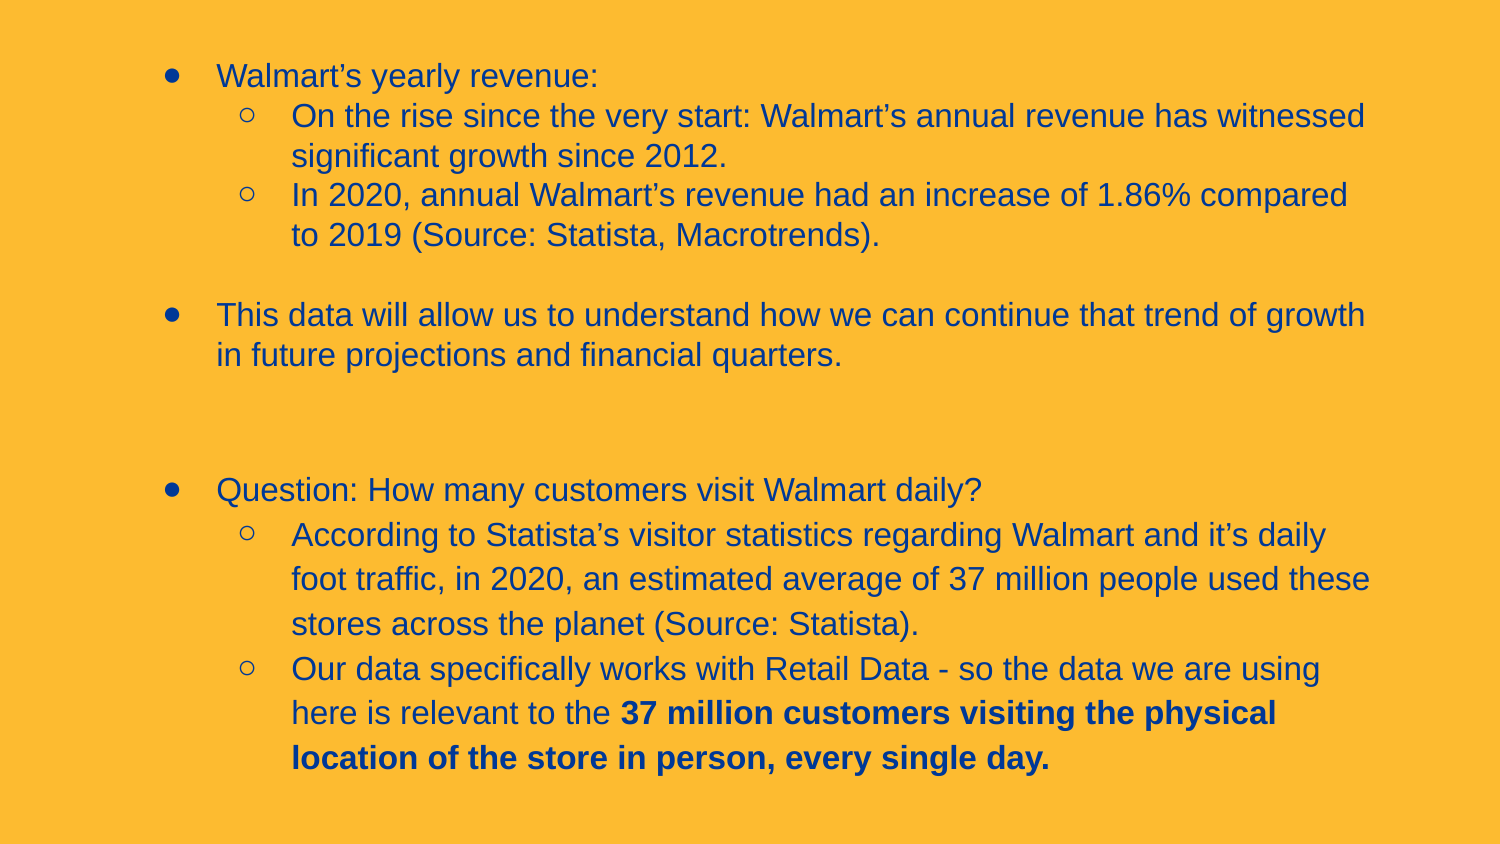

Walmart’s yearly revenue:
On the rise since the very start: Walmart’s annual revenue has witnessed significant growth since 2012.
In 2020, annual Walmart’s revenue had an increase of 1.86% compared to 2019 (Source: Statista, Macrotrends).

This data will allow us to understand how we can continue that trend of growth in future projections and financial quarters.

Question: How many customers visit Walmart daily?
According to Statista’s visitor statistics regarding Walmart and it’s daily foot traffic, in 2020, an estimated average of 37 million people used these stores across the planet (Source: Statista).
Our data specifically works with Retail Data - so the data we are using here is relevant to the 37 million customers visiting the physical location of the store in person, every single day.